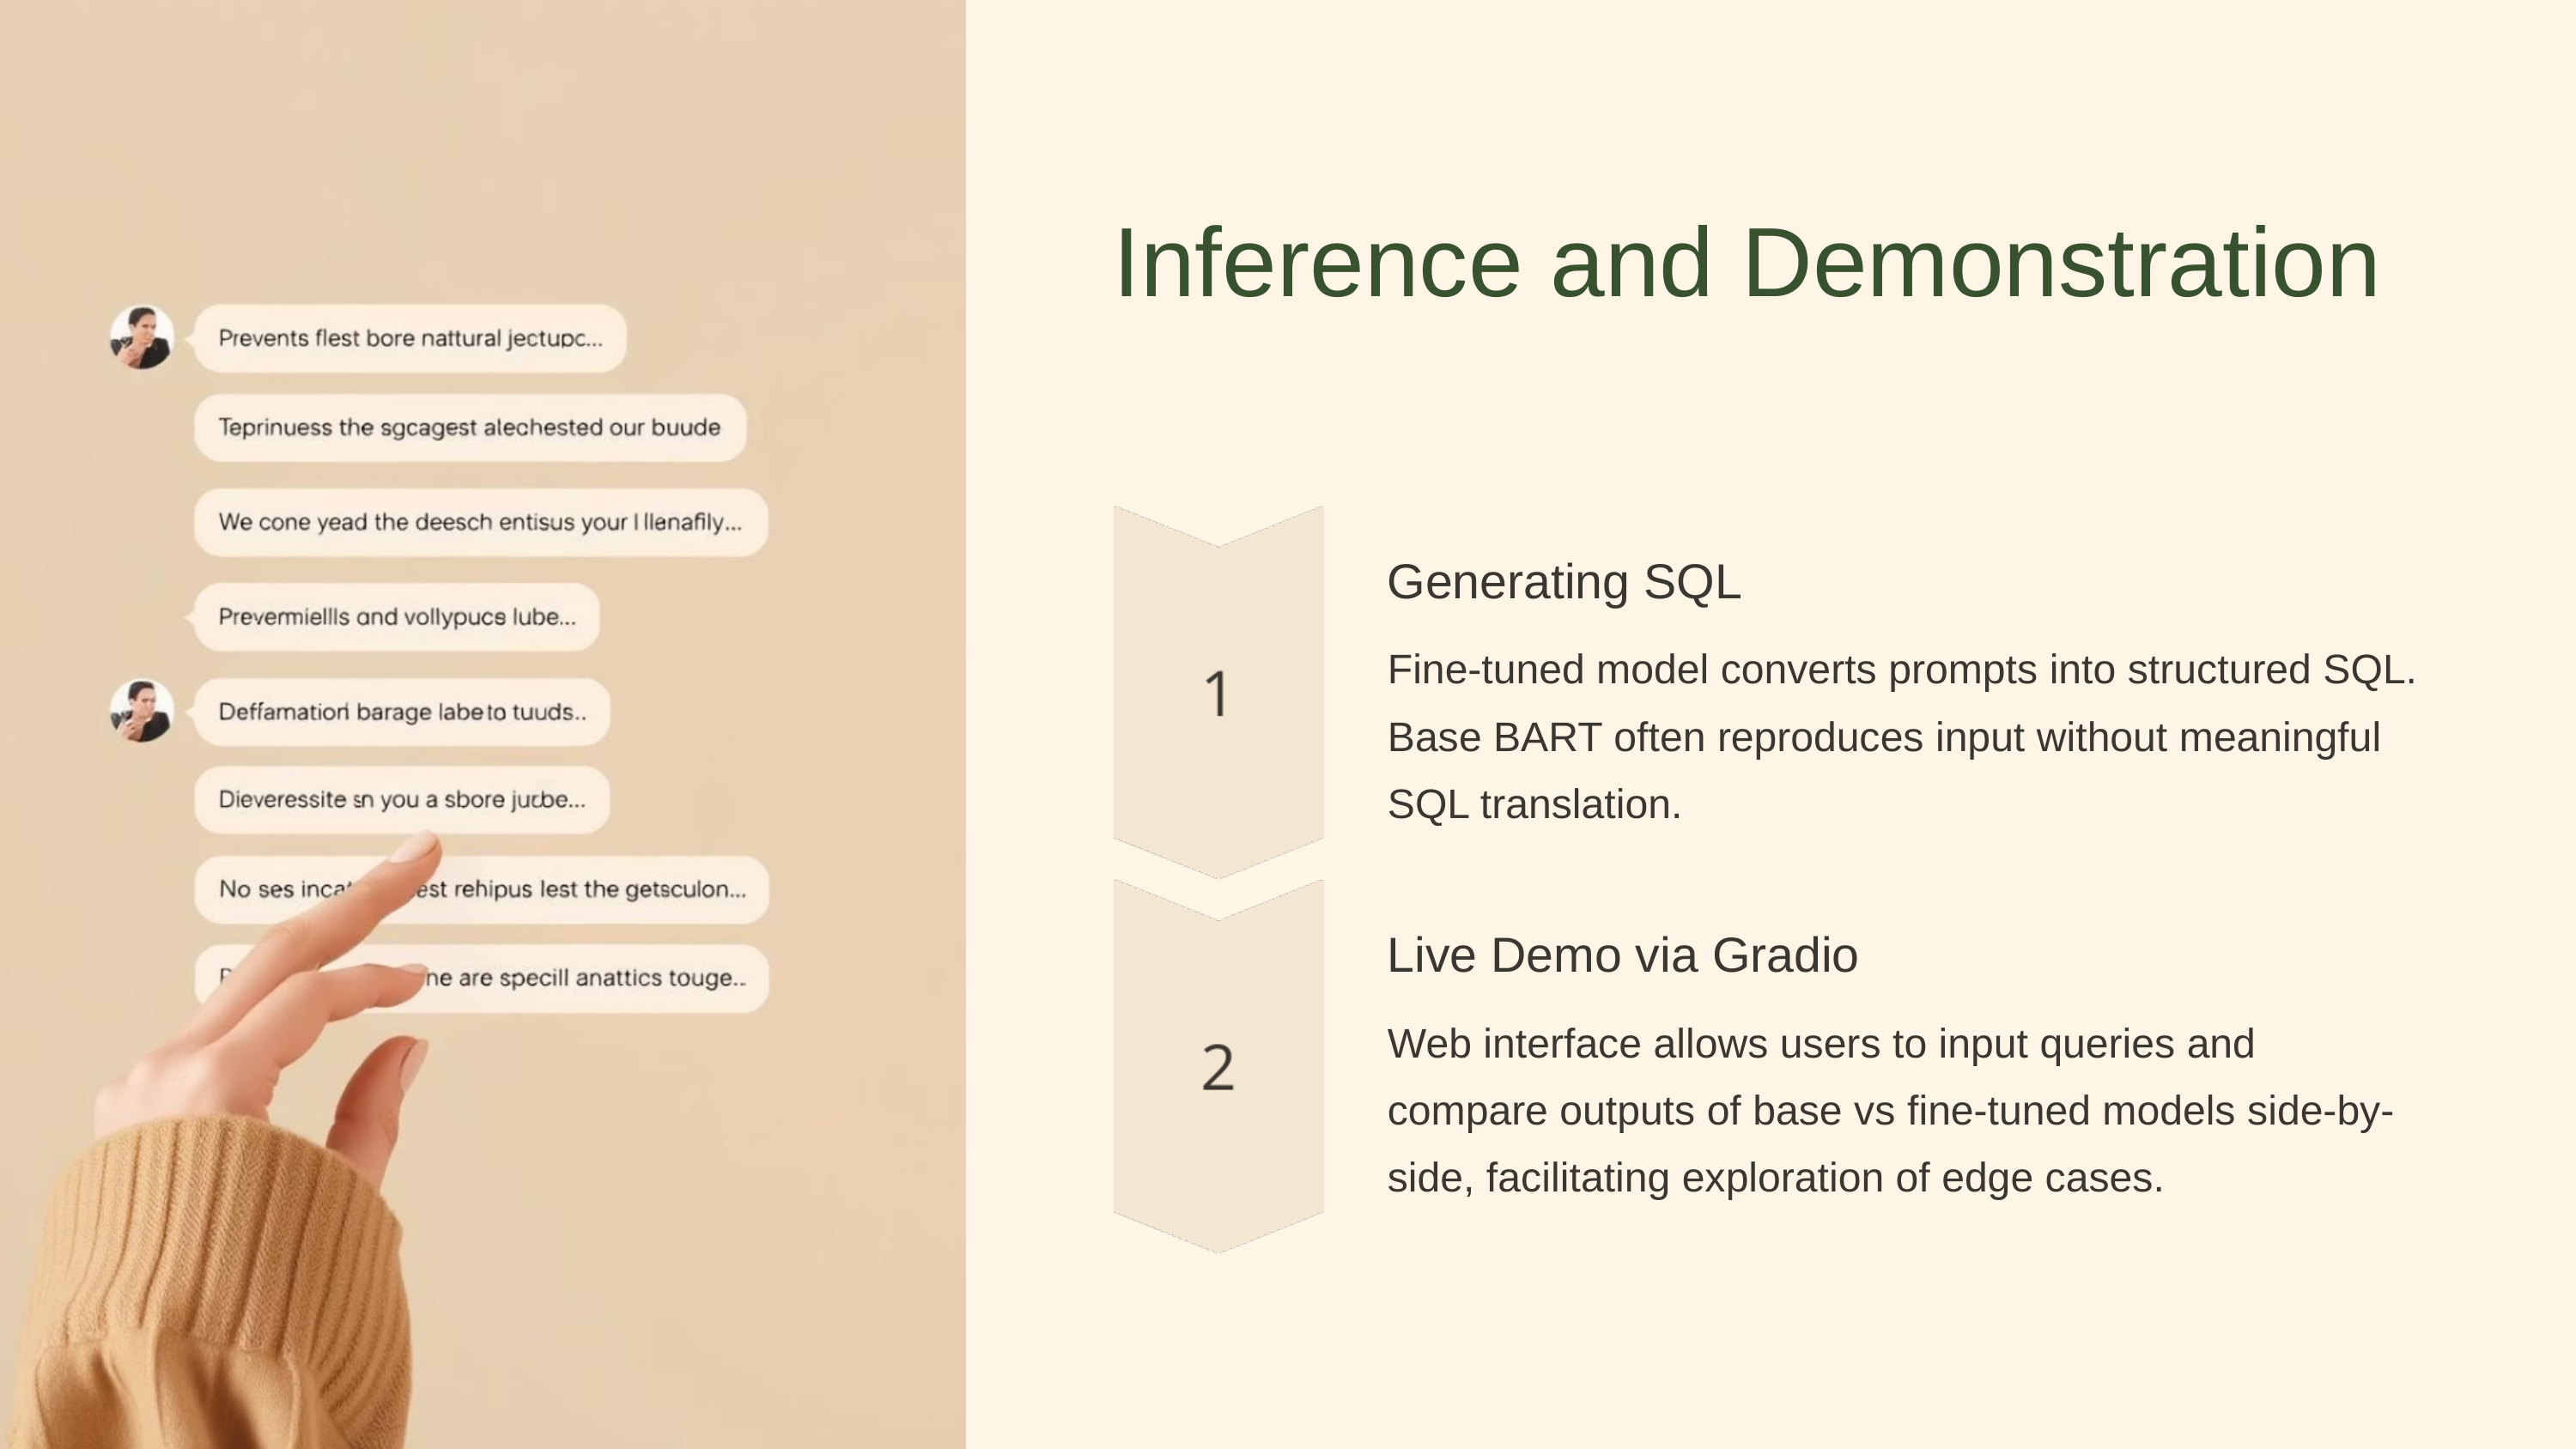

Inference and Demonstration

Generating SQL

Fine-tuned model converts prompts into structured SQL. Base BART often reproduces input without meaningful SQL translation.

Live Demo via Gradio

Web interface allows users to input queries and compare outputs of base vs fine-tuned models side-by-side, facilitating exploration of edge cases.